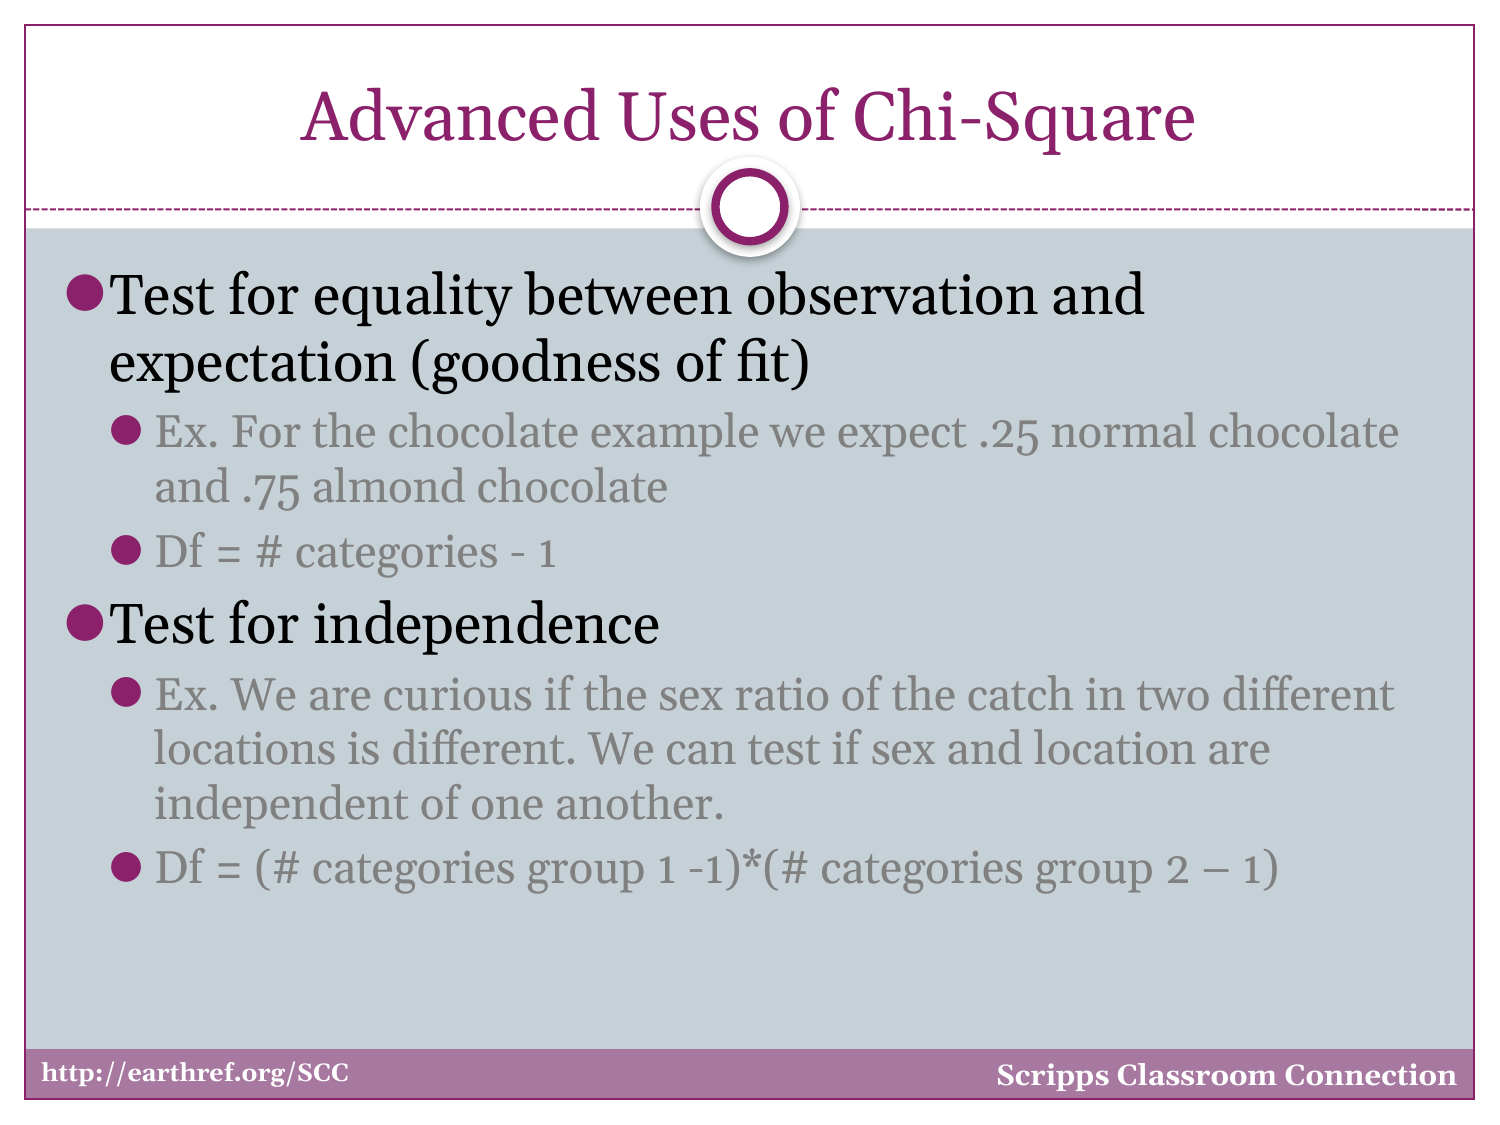

# Advanced Uses of Chi-Square
Test for equality between observation and expectation (goodness of fit)
Ex. For the chocolate example we expect .25 normal chocolate and .75 almond chocolate
Df = # categories - 1
Test for independence
Ex. We are curious if the sex ratio of the catch in two different locations is different. We can test if sex and location are independent of one another.
Df = (# categories group 1 -1)*(# categories group 2 – 1)
Scripps Classroom Connection
http://earthref.org/SCC